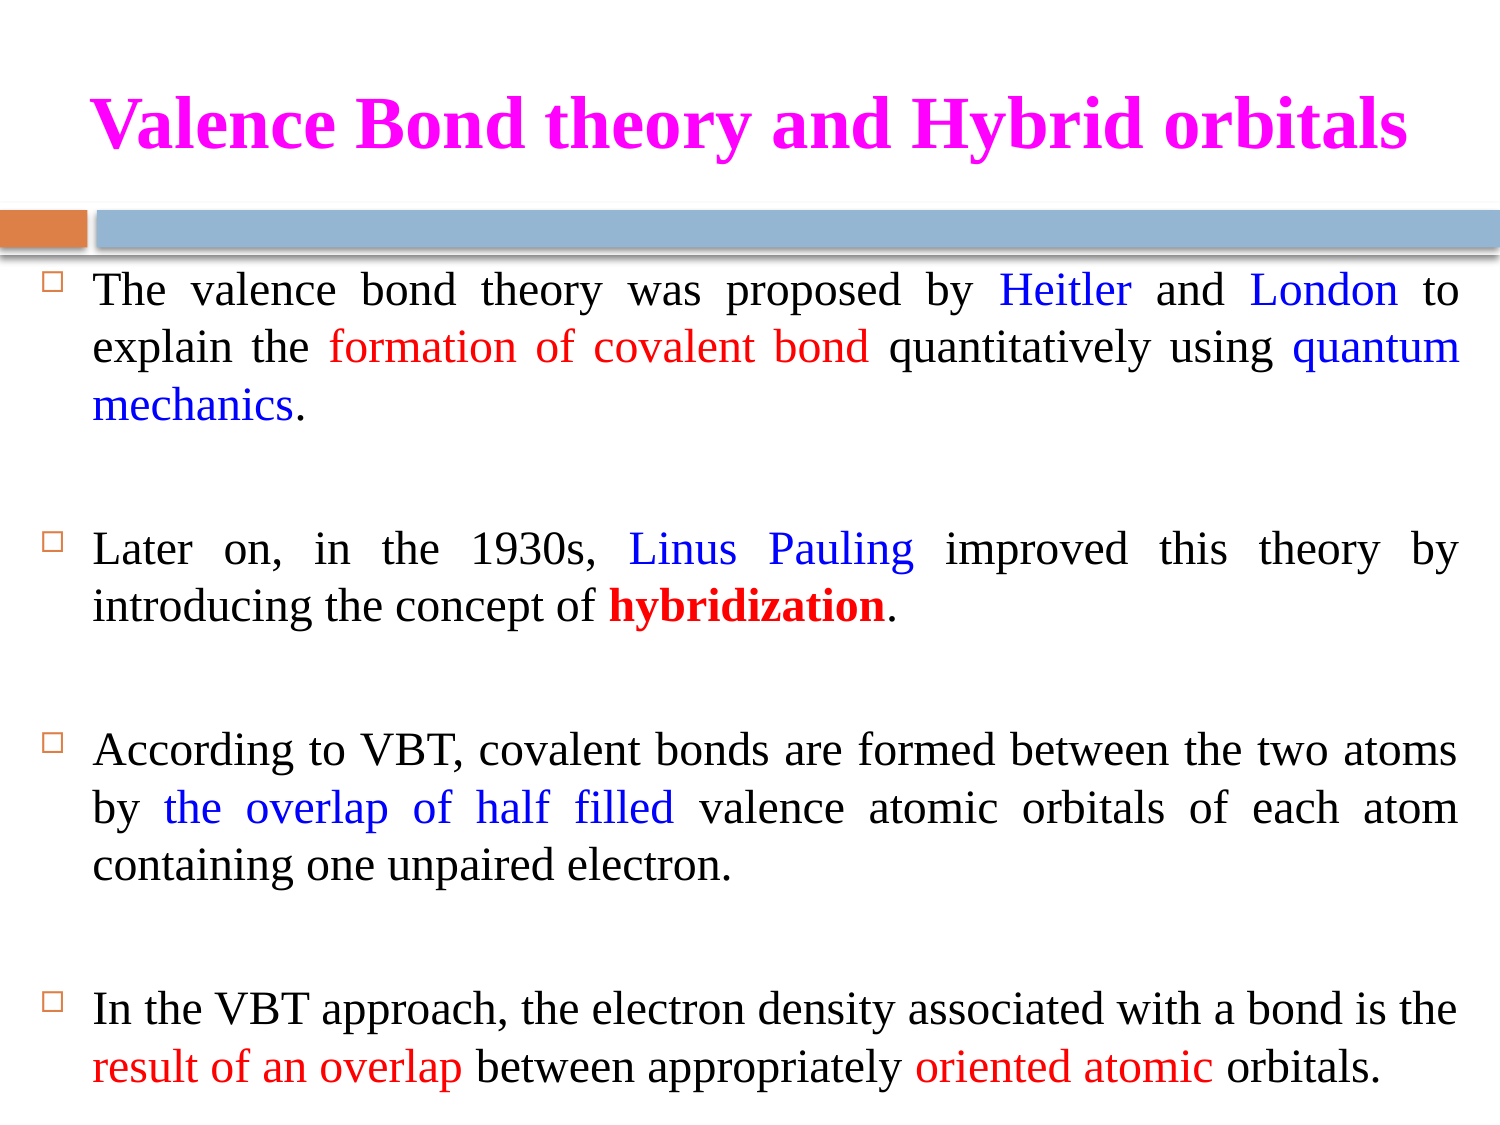

# Valence Bond theory and Hybrid orbitals
The valence bond theory was proposed by Heitler and London to explain the formation of covalent bond quantitatively using quantum mechanics.

Later on, in the 1930s, Linus Pauling improved this theory by introducing the concept of hybridization.

According to VBT, covalent bonds are formed between the two atoms by the overlap of half filled valence atomic orbitals of each atom containing one unpaired electron.

In the VBT approach, the electron density associated with a bond is the result of an overlap between appropriately oriented atomic orbitals.